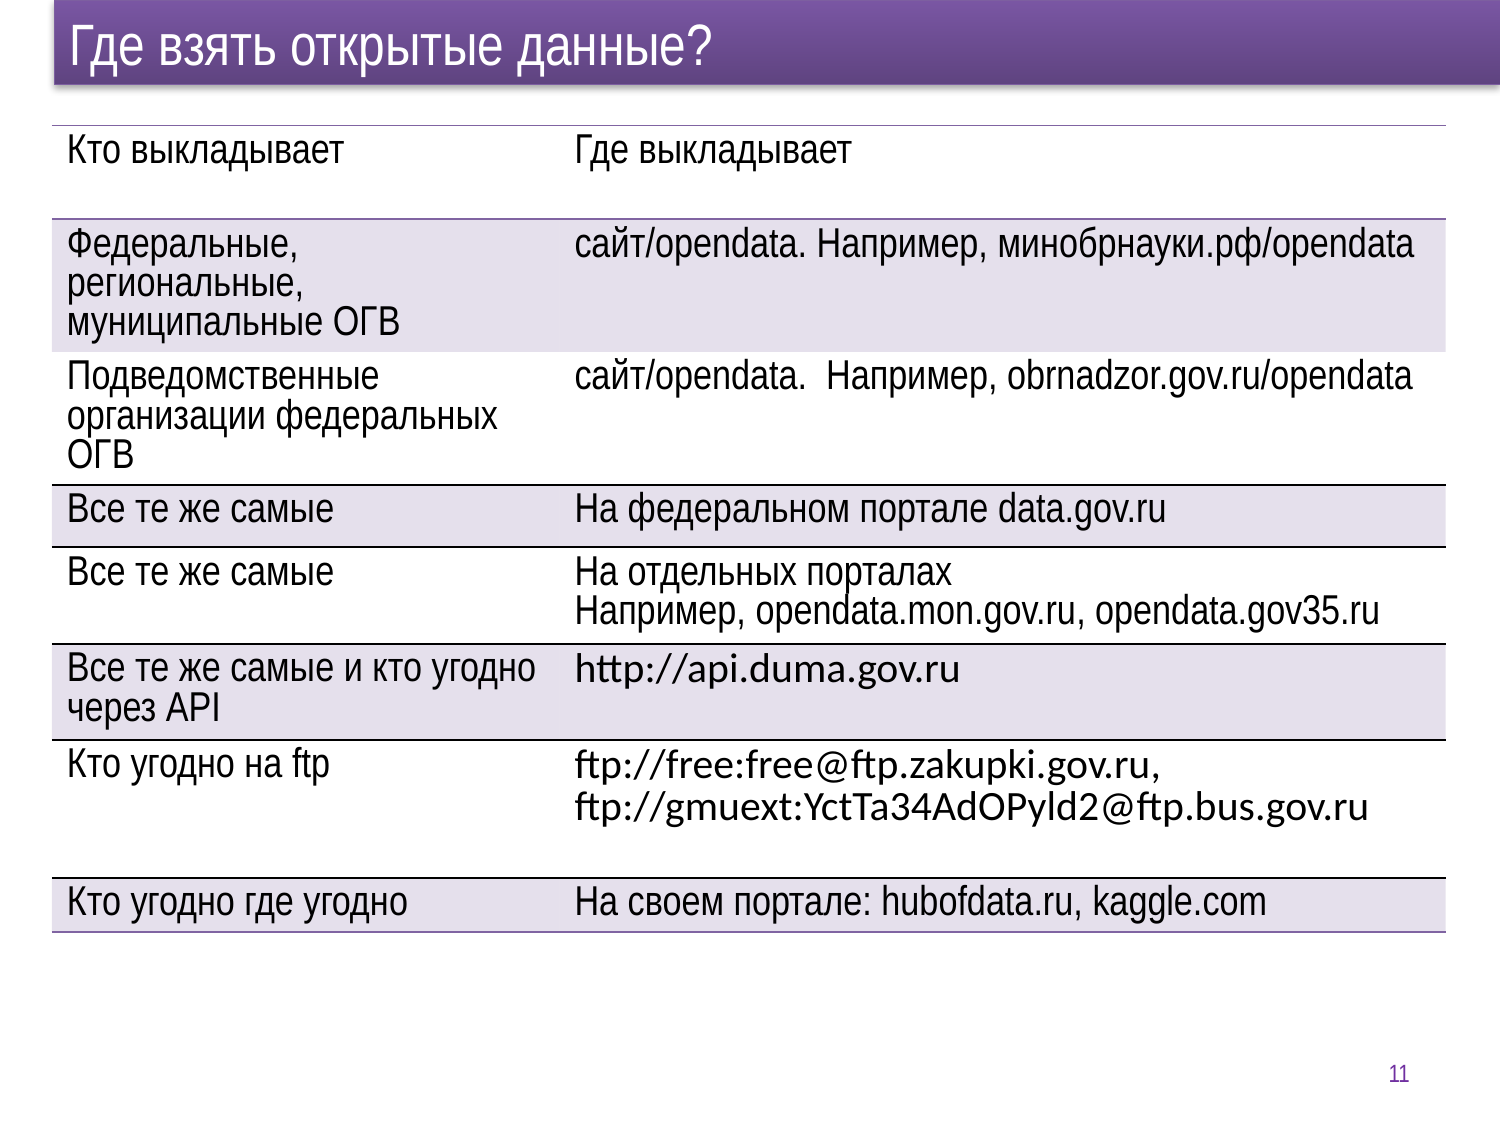

Где взять открытые данные?
| Кто выкладывает | Где выкладывает |
| --- | --- |
| Федеральные, региональные, муниципальные ОГВ | сайт/opendata. Например, минобрнауки.рф/opendata |
| Подведомственные организации федеральных ОГВ | сайт/opendata. Например, obrnadzor.gov.ru/opendata |
| Все те же самые | На федеральном портале data.gov.ru |
| Все те же самые | На отдельных порталах Например, opendata.mon.gov.ru, opendata.gov35.ru |
| Все те же самые и кто угодно через API | http://api.duma.gov.ru |
| Кто угодно на ftp | ftp://free:free@ftp.zakupki.gov.ru, ftp://gmuext:YctTa34AdOPyld2@ftp.bus.gov.ru |
| Кто угодно где угодно | На своем портале: hubofdata.ru, kaggle.com |
11